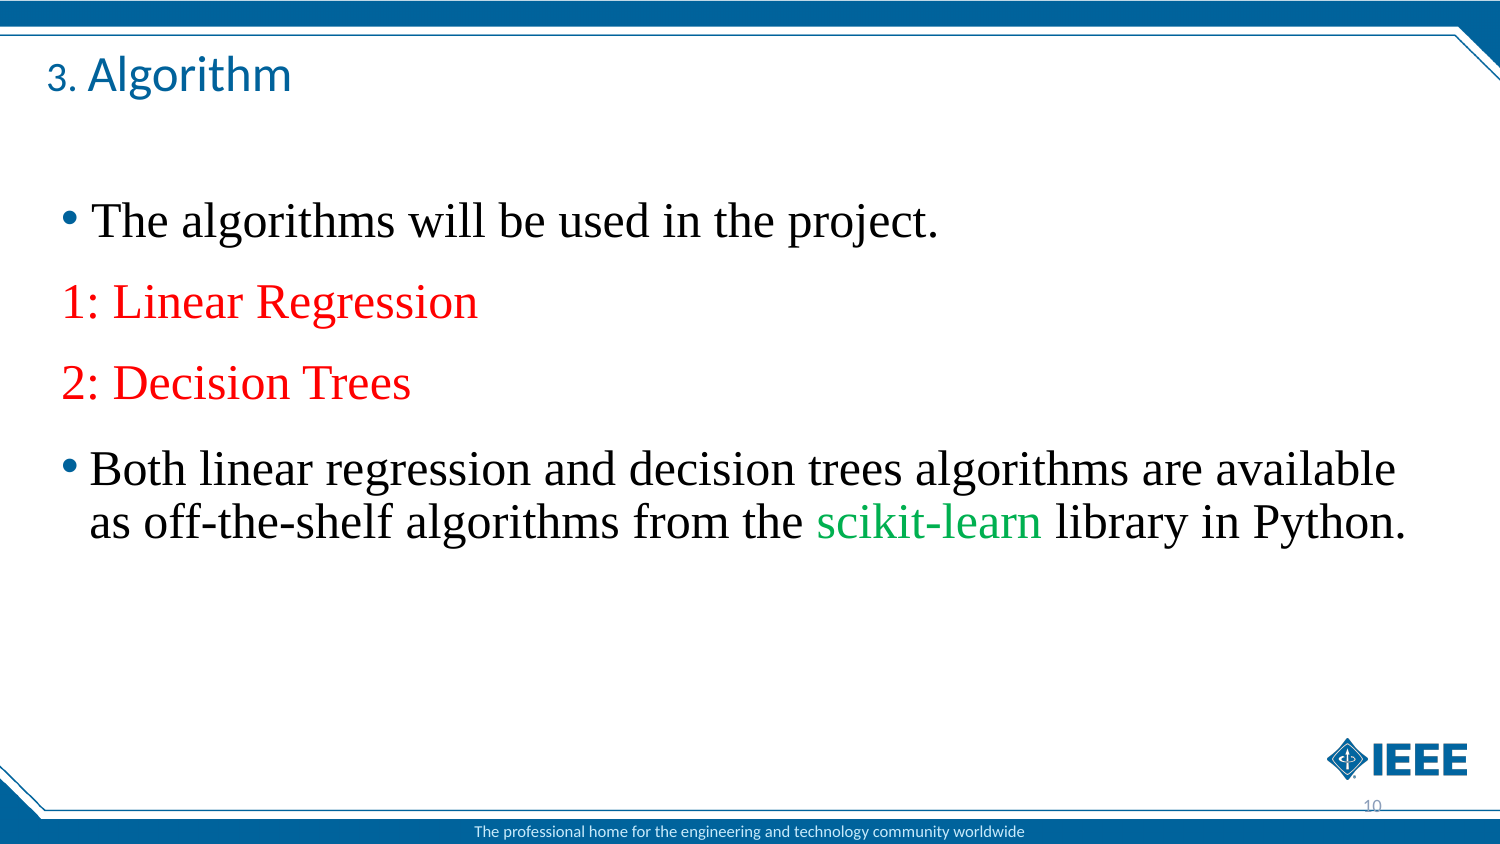

# 3. Algorithm

 The algorithms will be used in the project.
1: Linear Regression
2: Decision Trees
Both linear regression and decision trees algorithms are available as off-the-shelf algorithms from the scikit-learn library in Python.

10